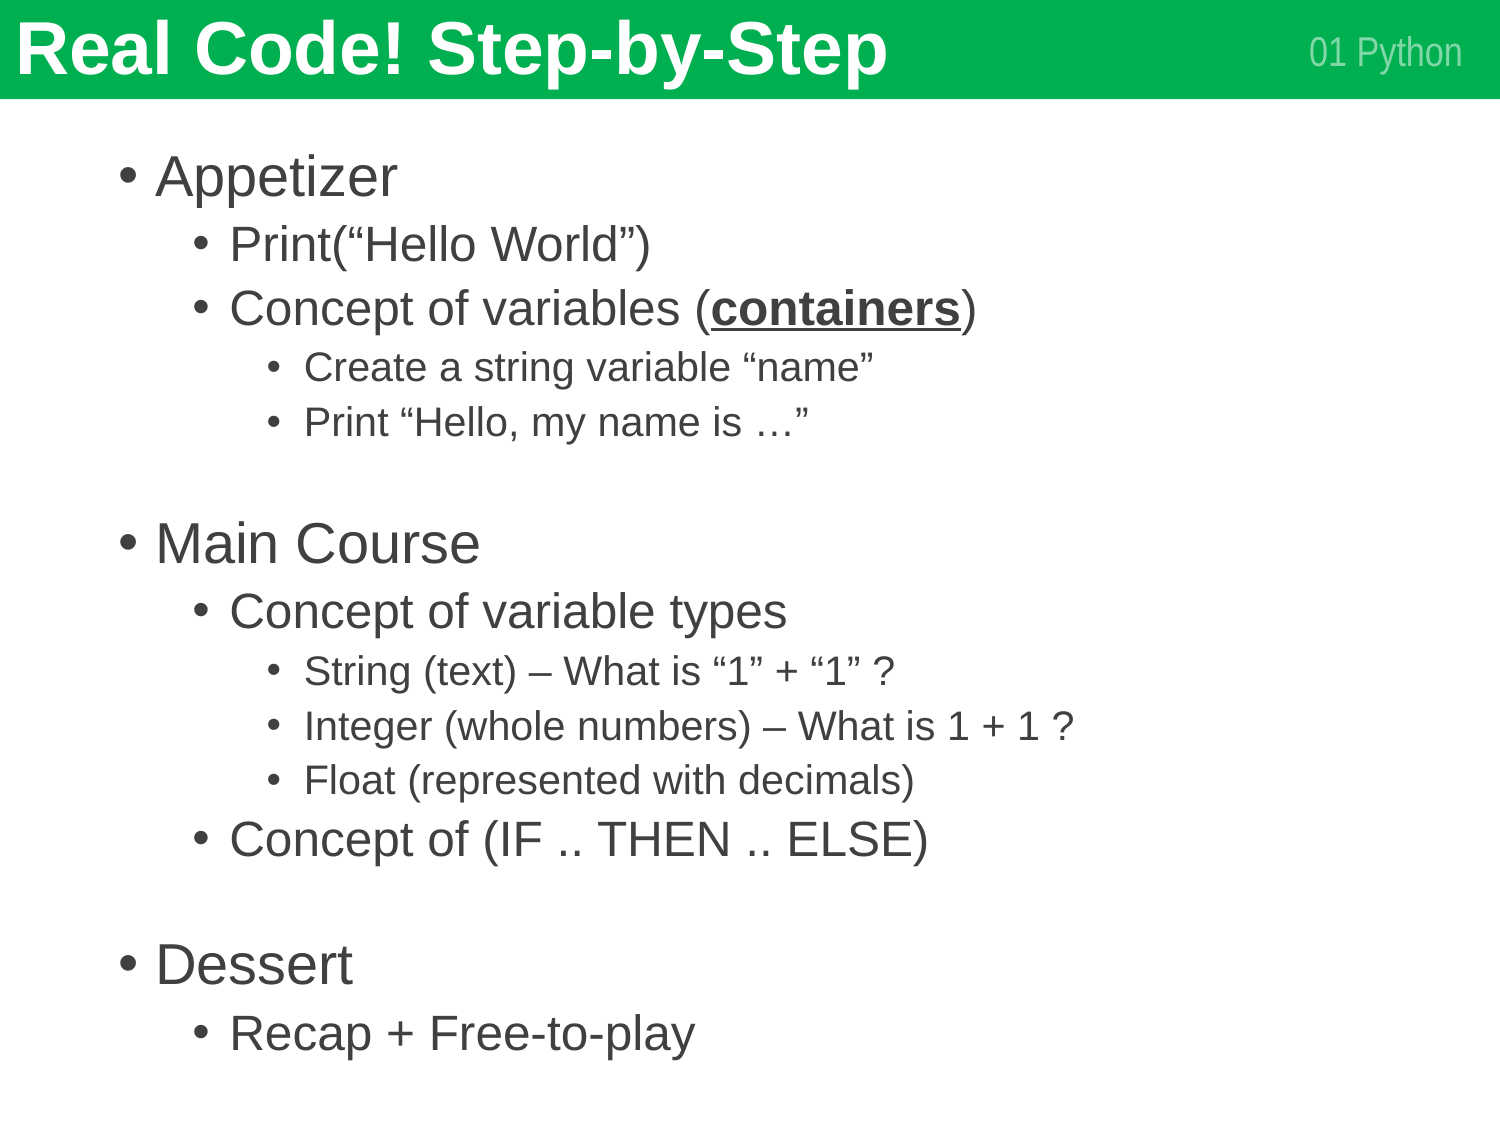

# Real Code! Step-by-Step
01 Python
Appetizer
Print(“Hello World”)
Concept of variables (containers)
Create a string variable “name”
Print “Hello, my name is …”

Main Course
Concept of variable types
String (text) – What is “1” + “1” ?
Integer (whole numbers) – What is 1 + 1 ?
Float (represented with decimals)
Concept of (IF .. THEN .. ELSE)

Dessert
Recap + Free-to-play